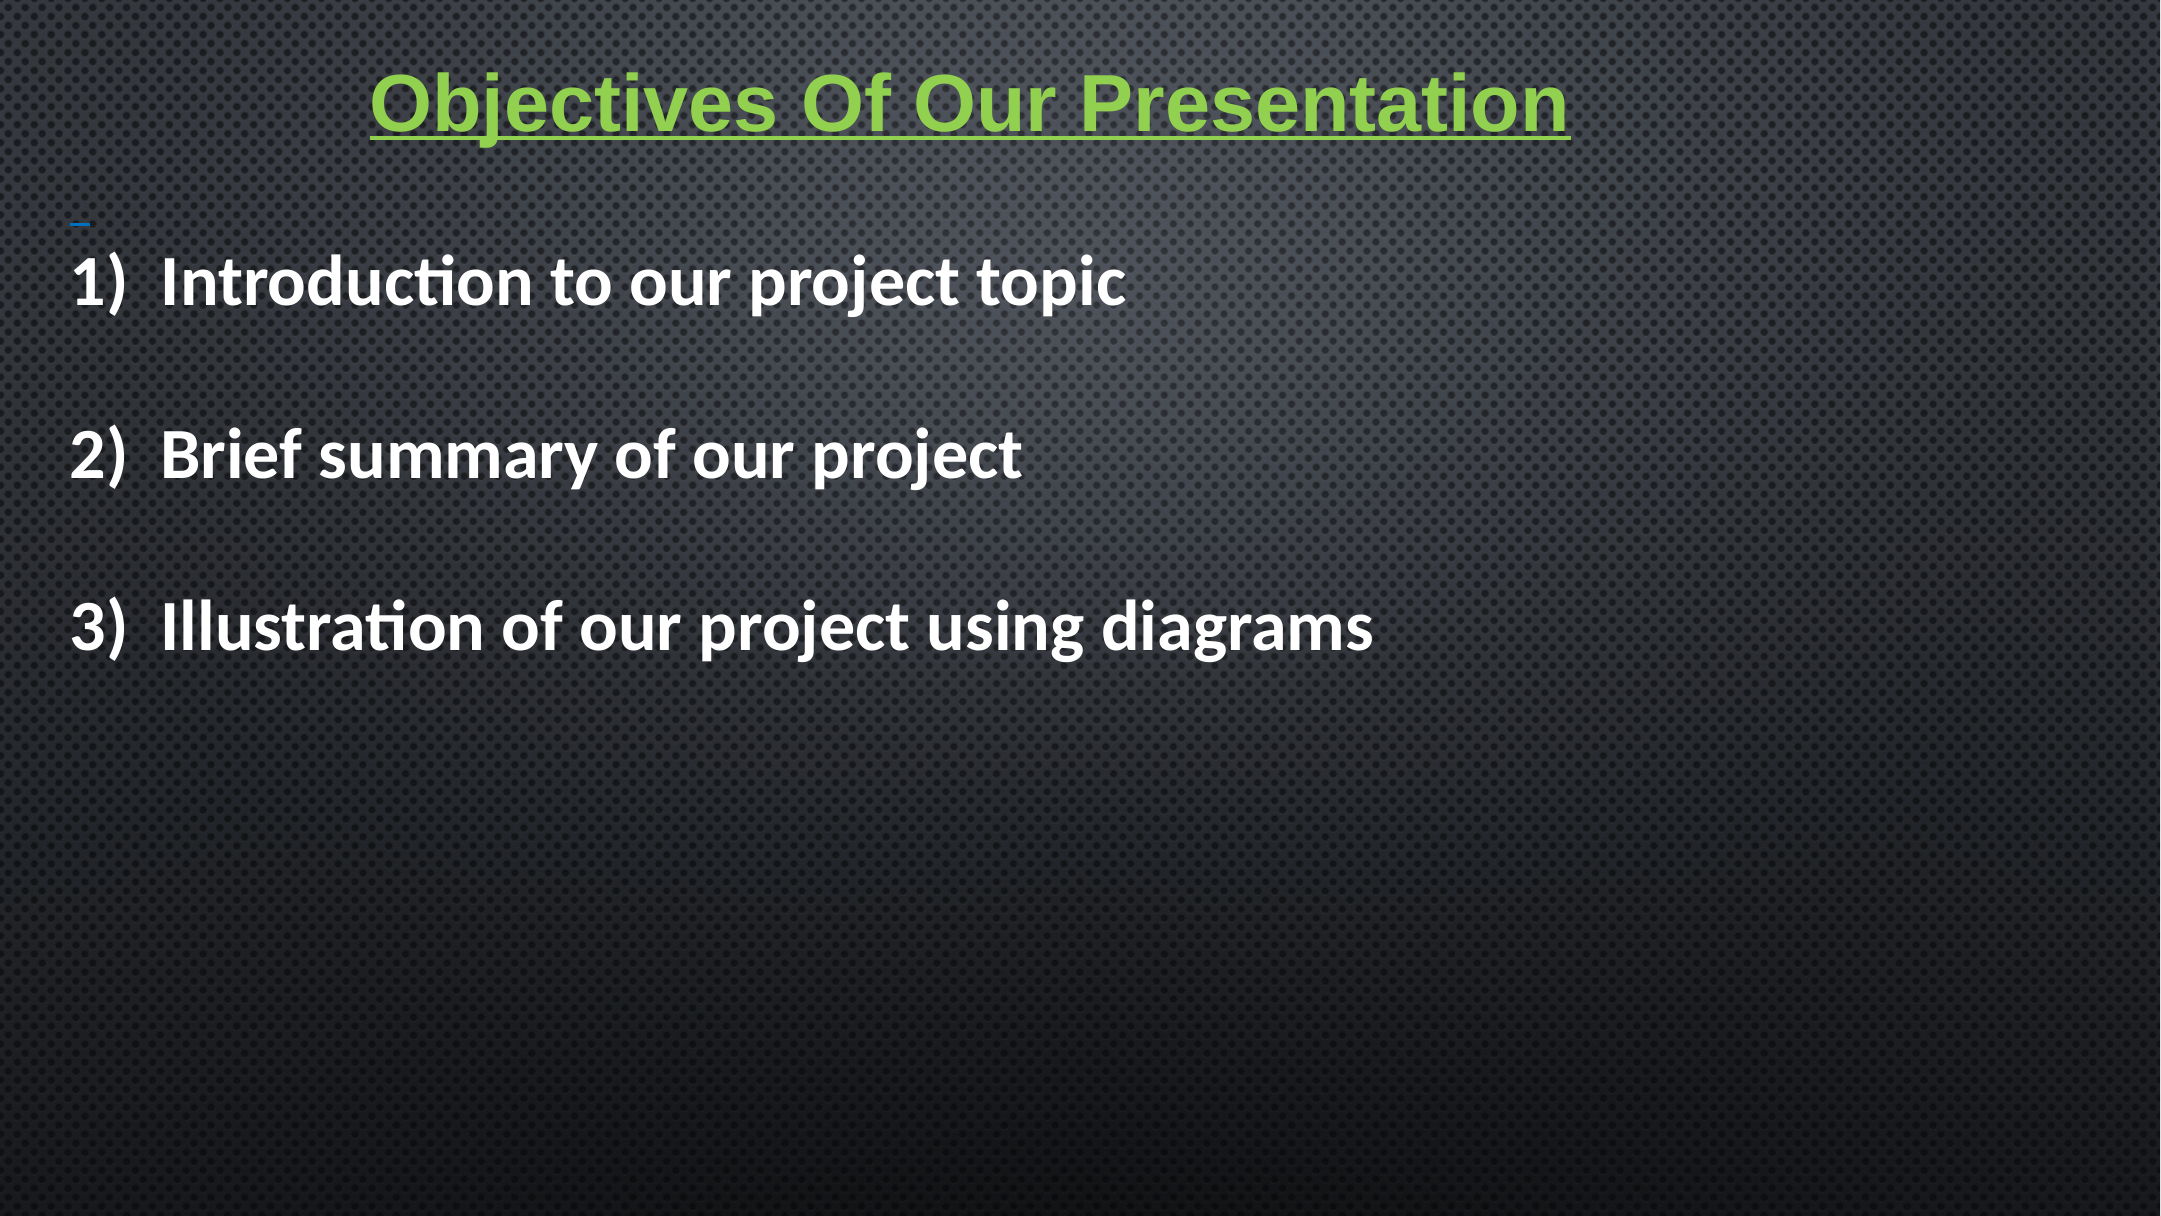

Objectives Of Our Presentation

1)  Introduction to our project topic

Brief summary of our project

Illustration of our project using diagrams